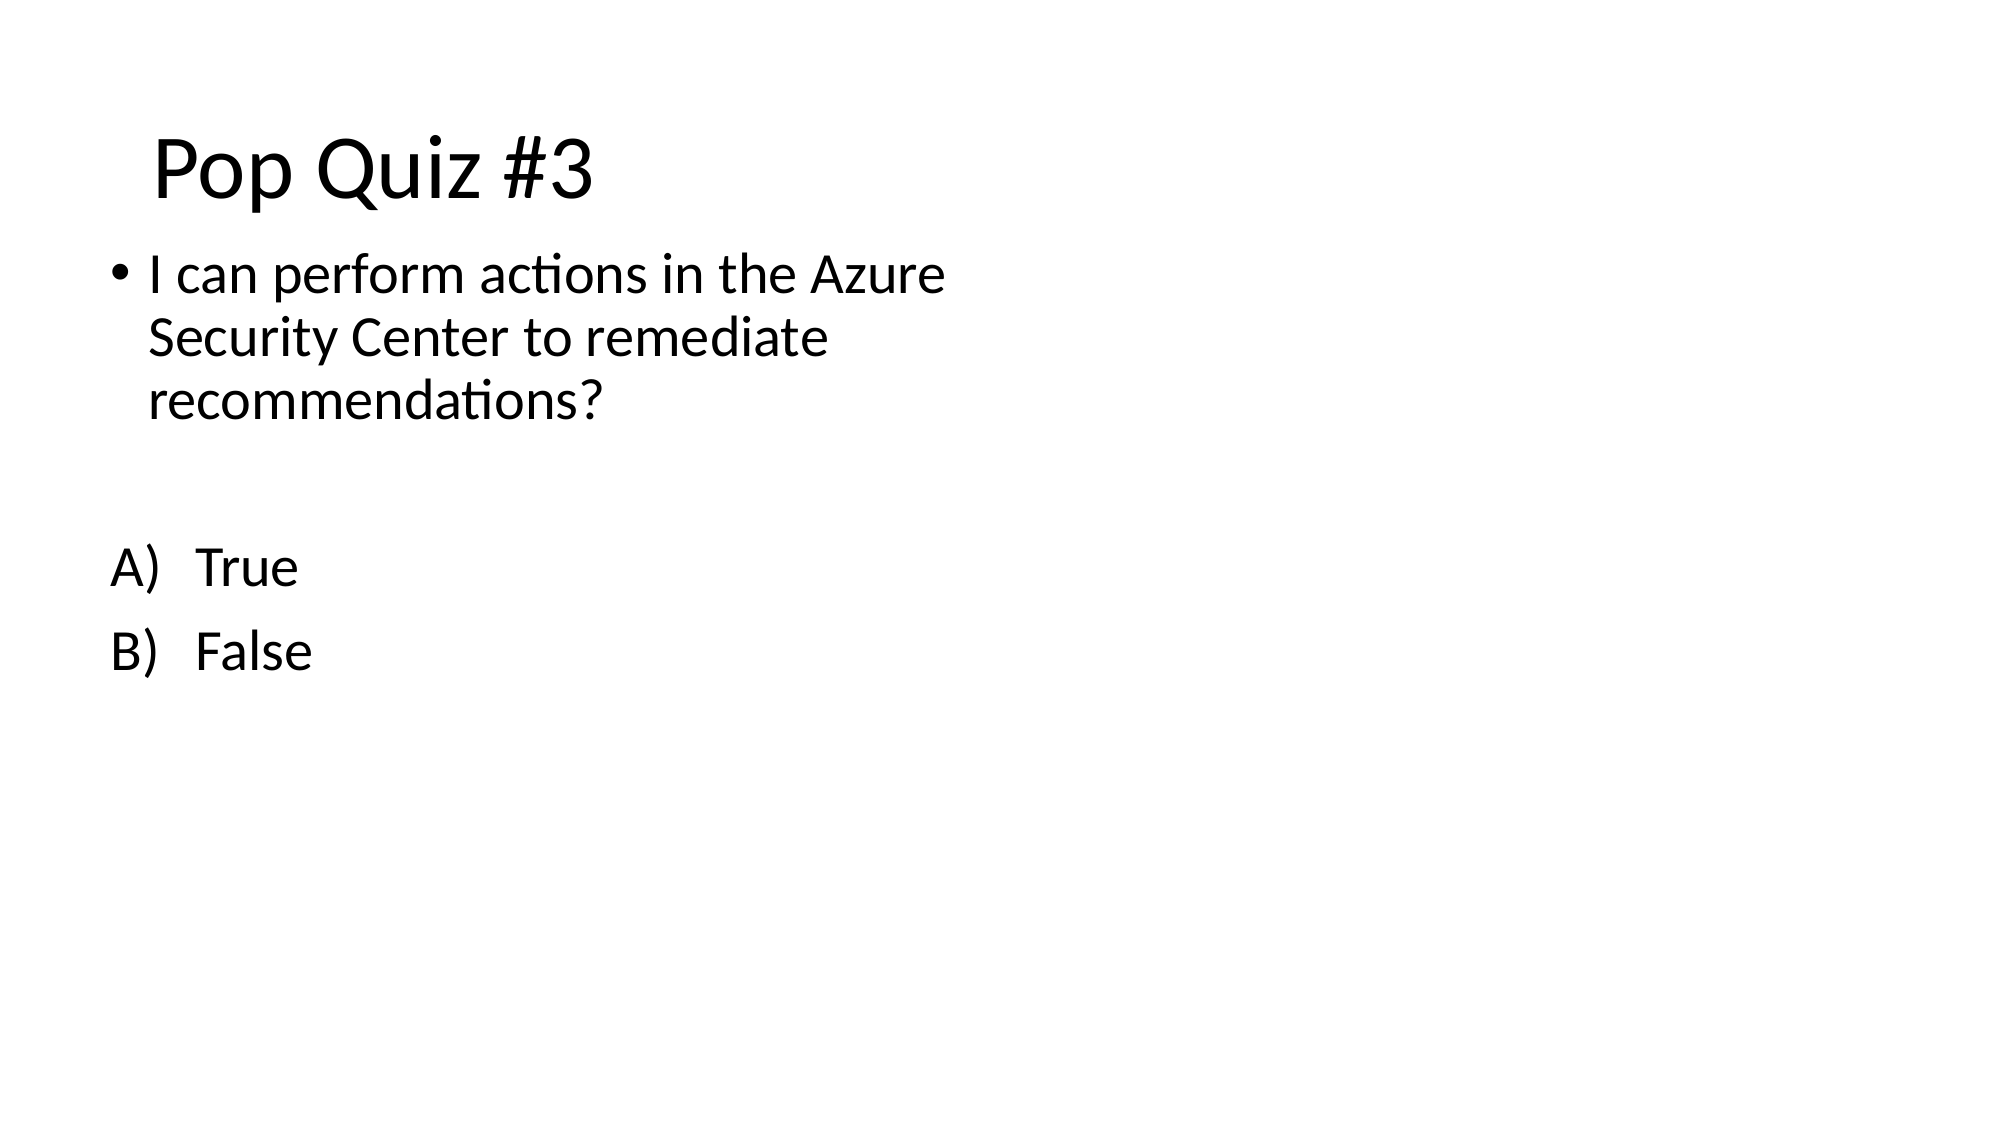

# Pop Quiz #3
I can perform actions in the Azure Security Center to remediate recommendations?

True
False
B) True?